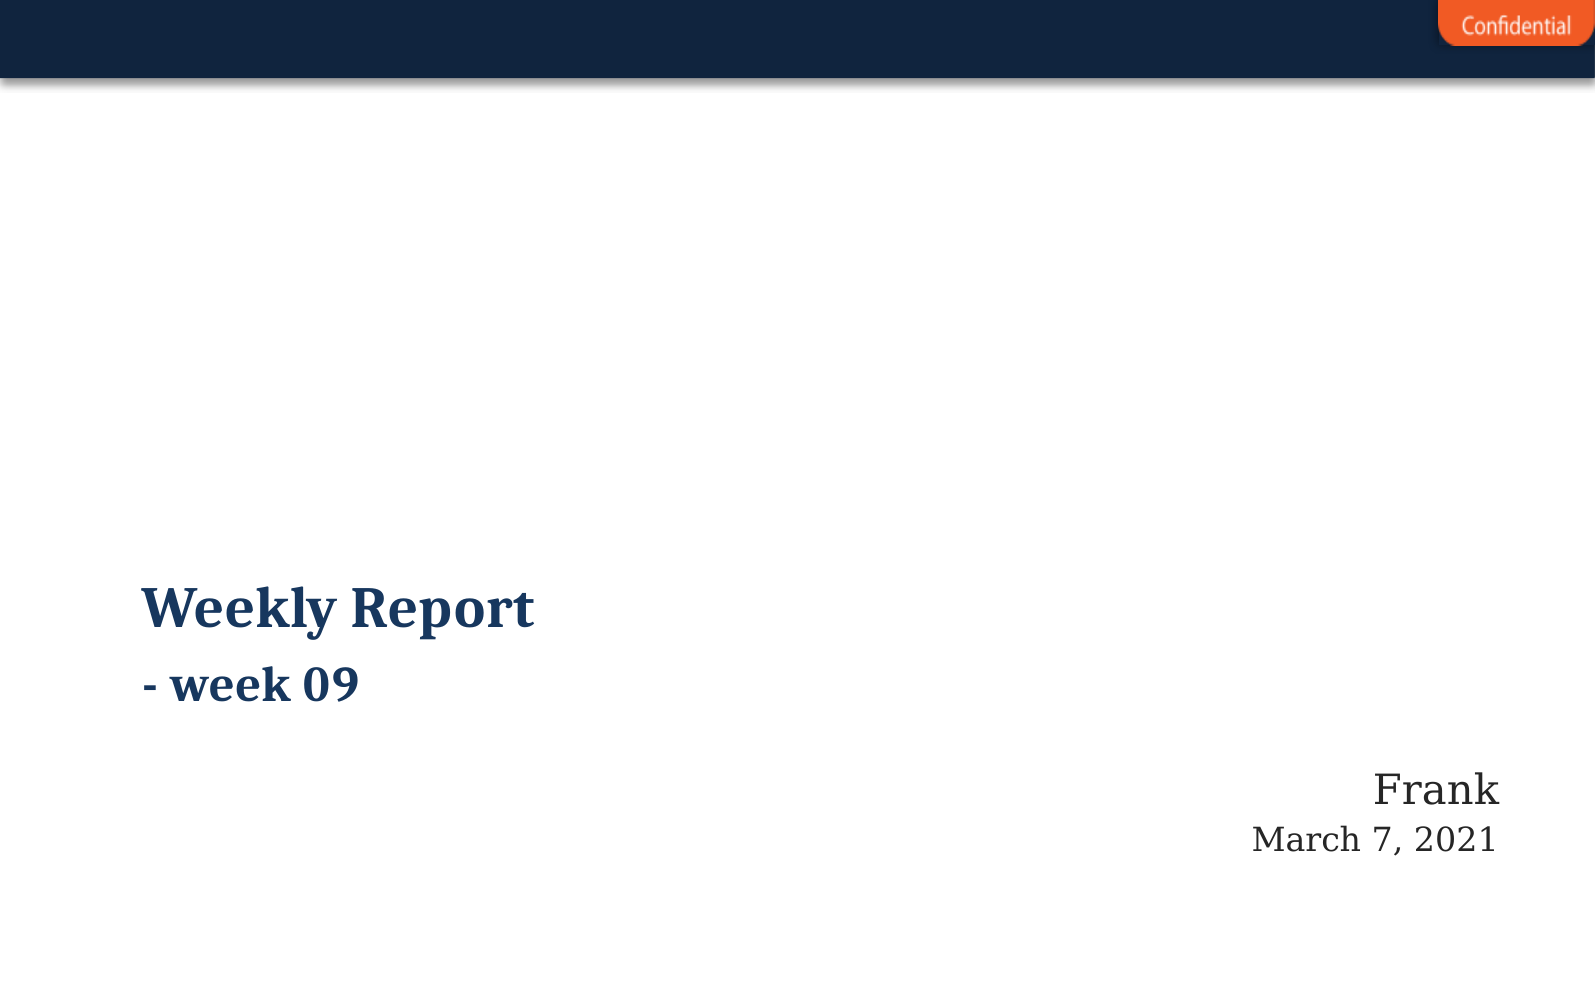

Weekly Report
- week 09
2014.11.20
2014.12.03
2014.12.03
Project Name
Project Name
Project Name
By Your Name
By Your Name
By Your Name
Frank
March 7, 2021